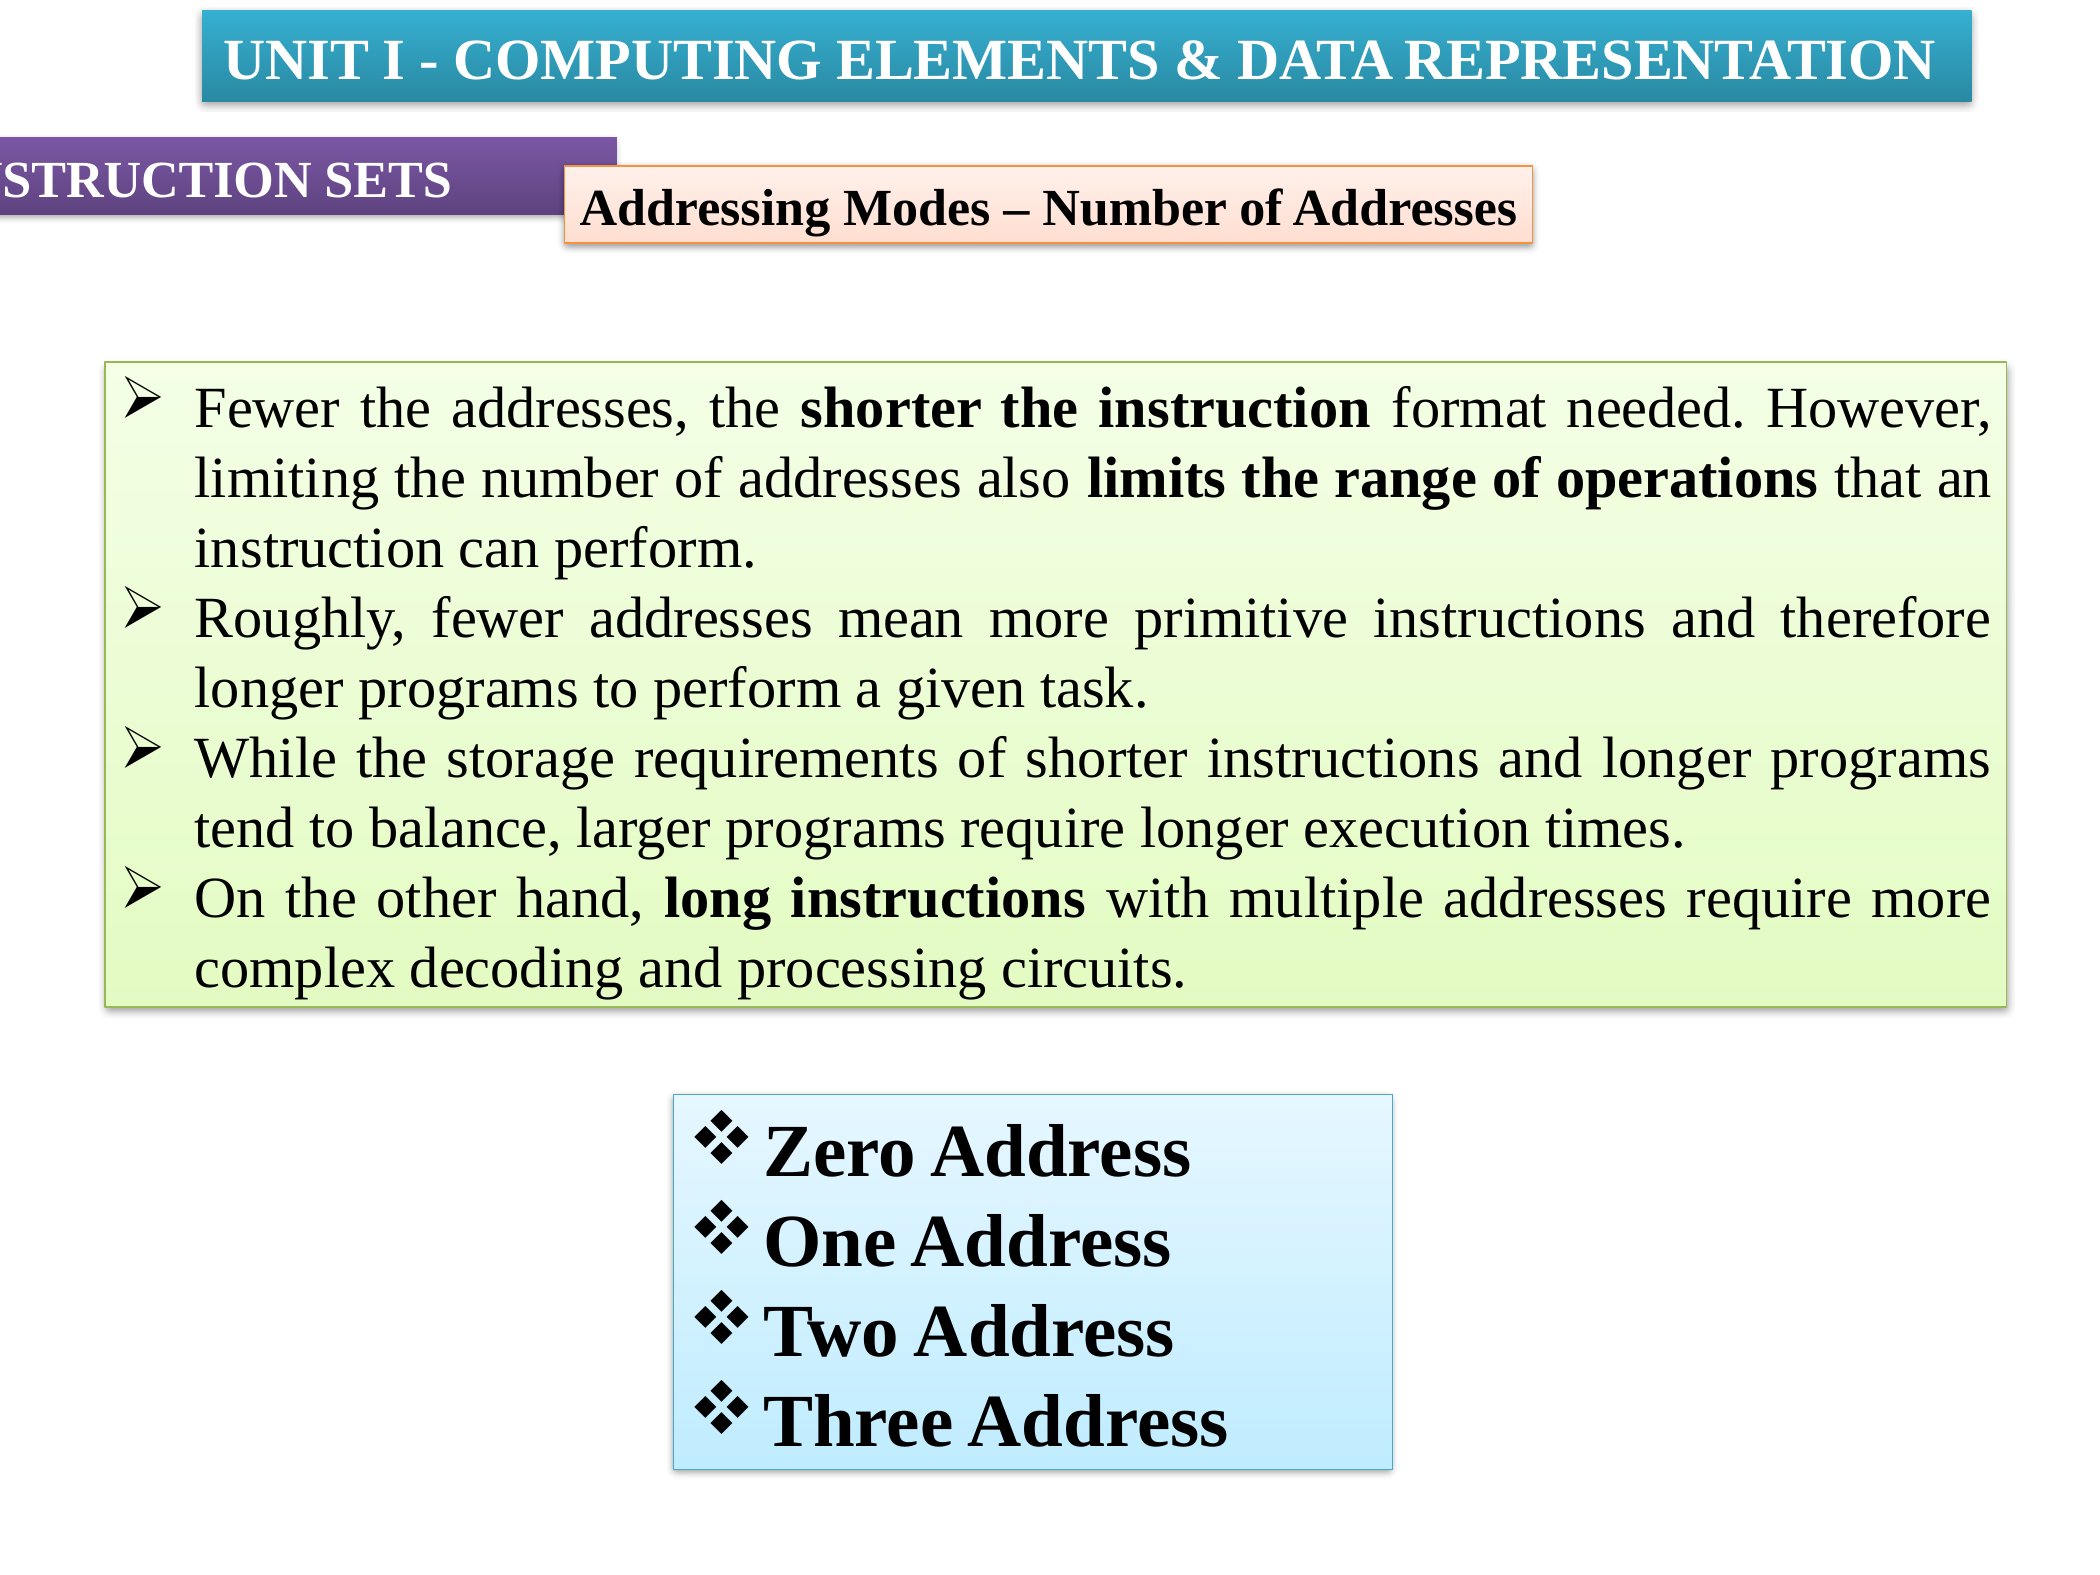

UNIT I - COMPUTING ELEMENTS & DATA REPRESENTATION
INSTRUCTION SETS
Addressing Modes – Number of Addresses
Fewer the addresses, the shorter the instruction format needed. However, limiting the number of addresses also limits the range of operations that an instruction can perform.
Roughly, fewer addresses mean more primitive instructions and therefore longer programs to perform a given task.
While the storage requirements of shorter instructions and longer programs tend to balance, larger programs require longer execution times.
On the other hand, long instructions with multiple addresses require more complex decoding and processing circuits.
Zero Address
One Address
Two Address
Three Address